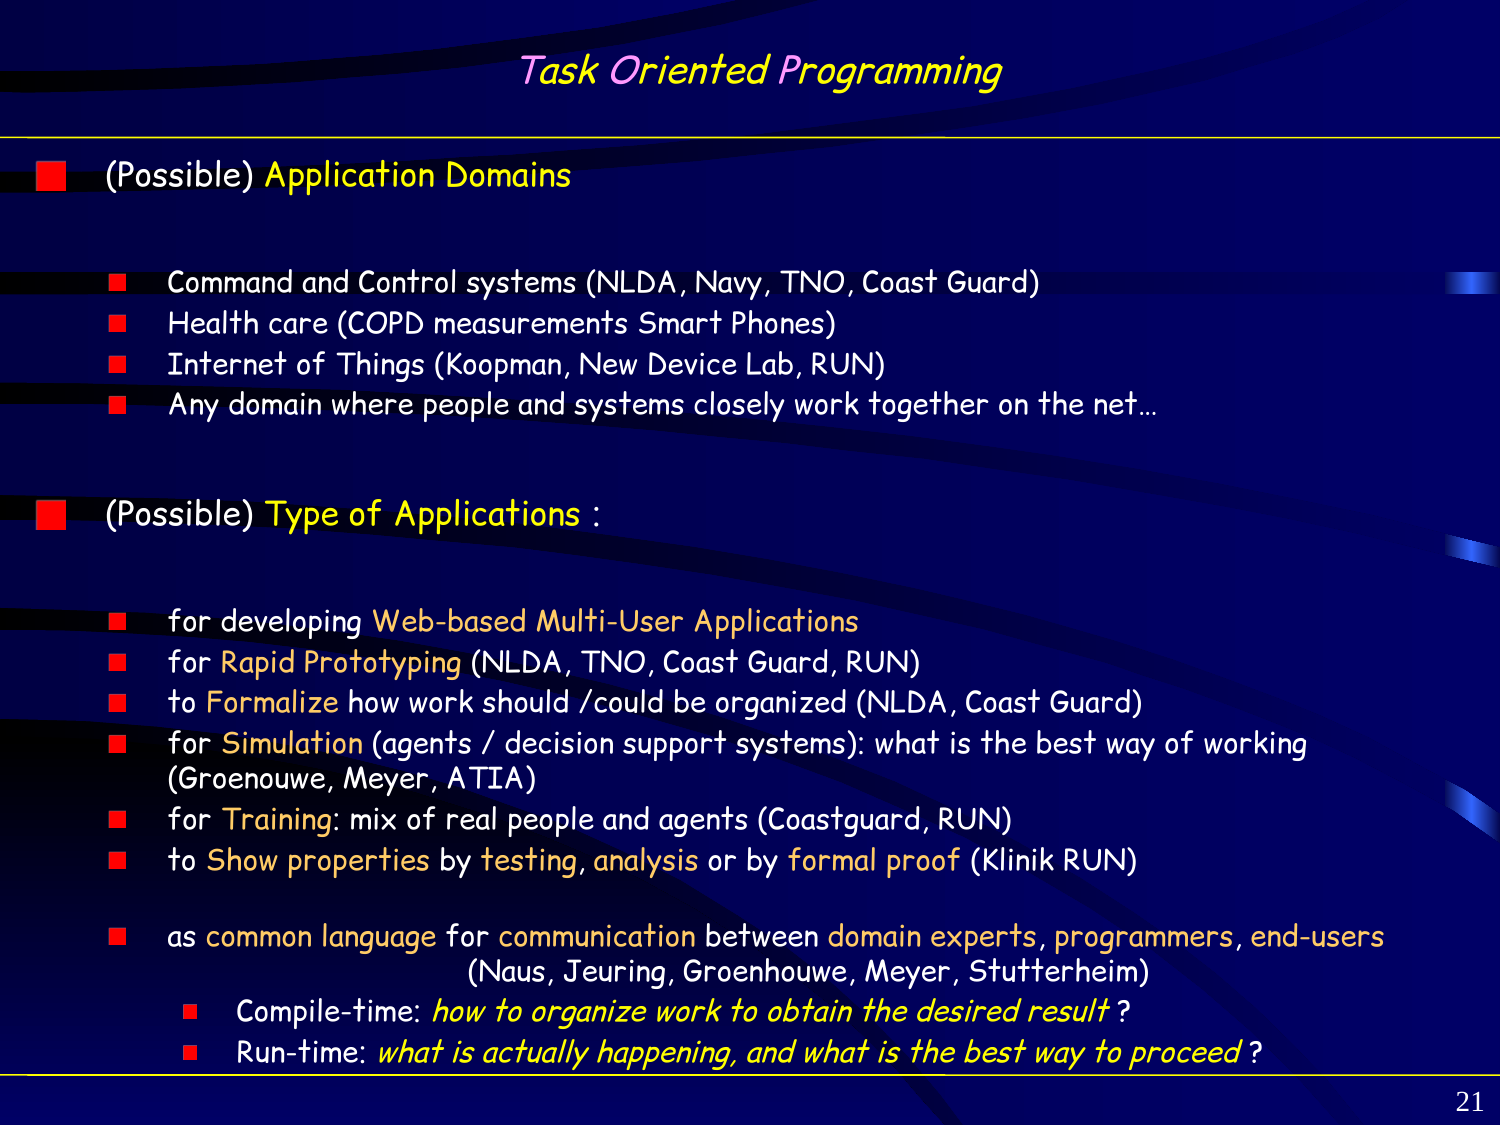

Task Oriented Programming

(Possible) Application Domains

Command and Control systems (NLDA, Navy, TNO, Coast Guard)
Health care (COPD measurements Smart Phones)
Internet of Things (Koopman, New Device Lab, RUN)
Any domain where people and systems closely work together on the net…

(Possible) Type of Applications :

for developing Web-based Multi-User Applications
for Rapid Prototyping (NLDA, TNO, Coast Guard, RUN)
to Formalize how work should /could be organized (NLDA, Coast Guard)
for Simulation (agents / decision support systems): what is the best way of working (Groenouwe, Meyer, ATIA)
for Training: mix of real people and agents (Coastguard, RUN)
to Show properties by testing, analysis or by formal proof (Klinik RUN)
as common language for communication between domain experts, programmers, end-users
		(Naus, Jeuring, Groenhouwe, Meyer, Stutterheim)
Compile-time: how to organize work to obtain the desired result ?
Run-time: what is actually happening, and what is the best way to proceed ?
21